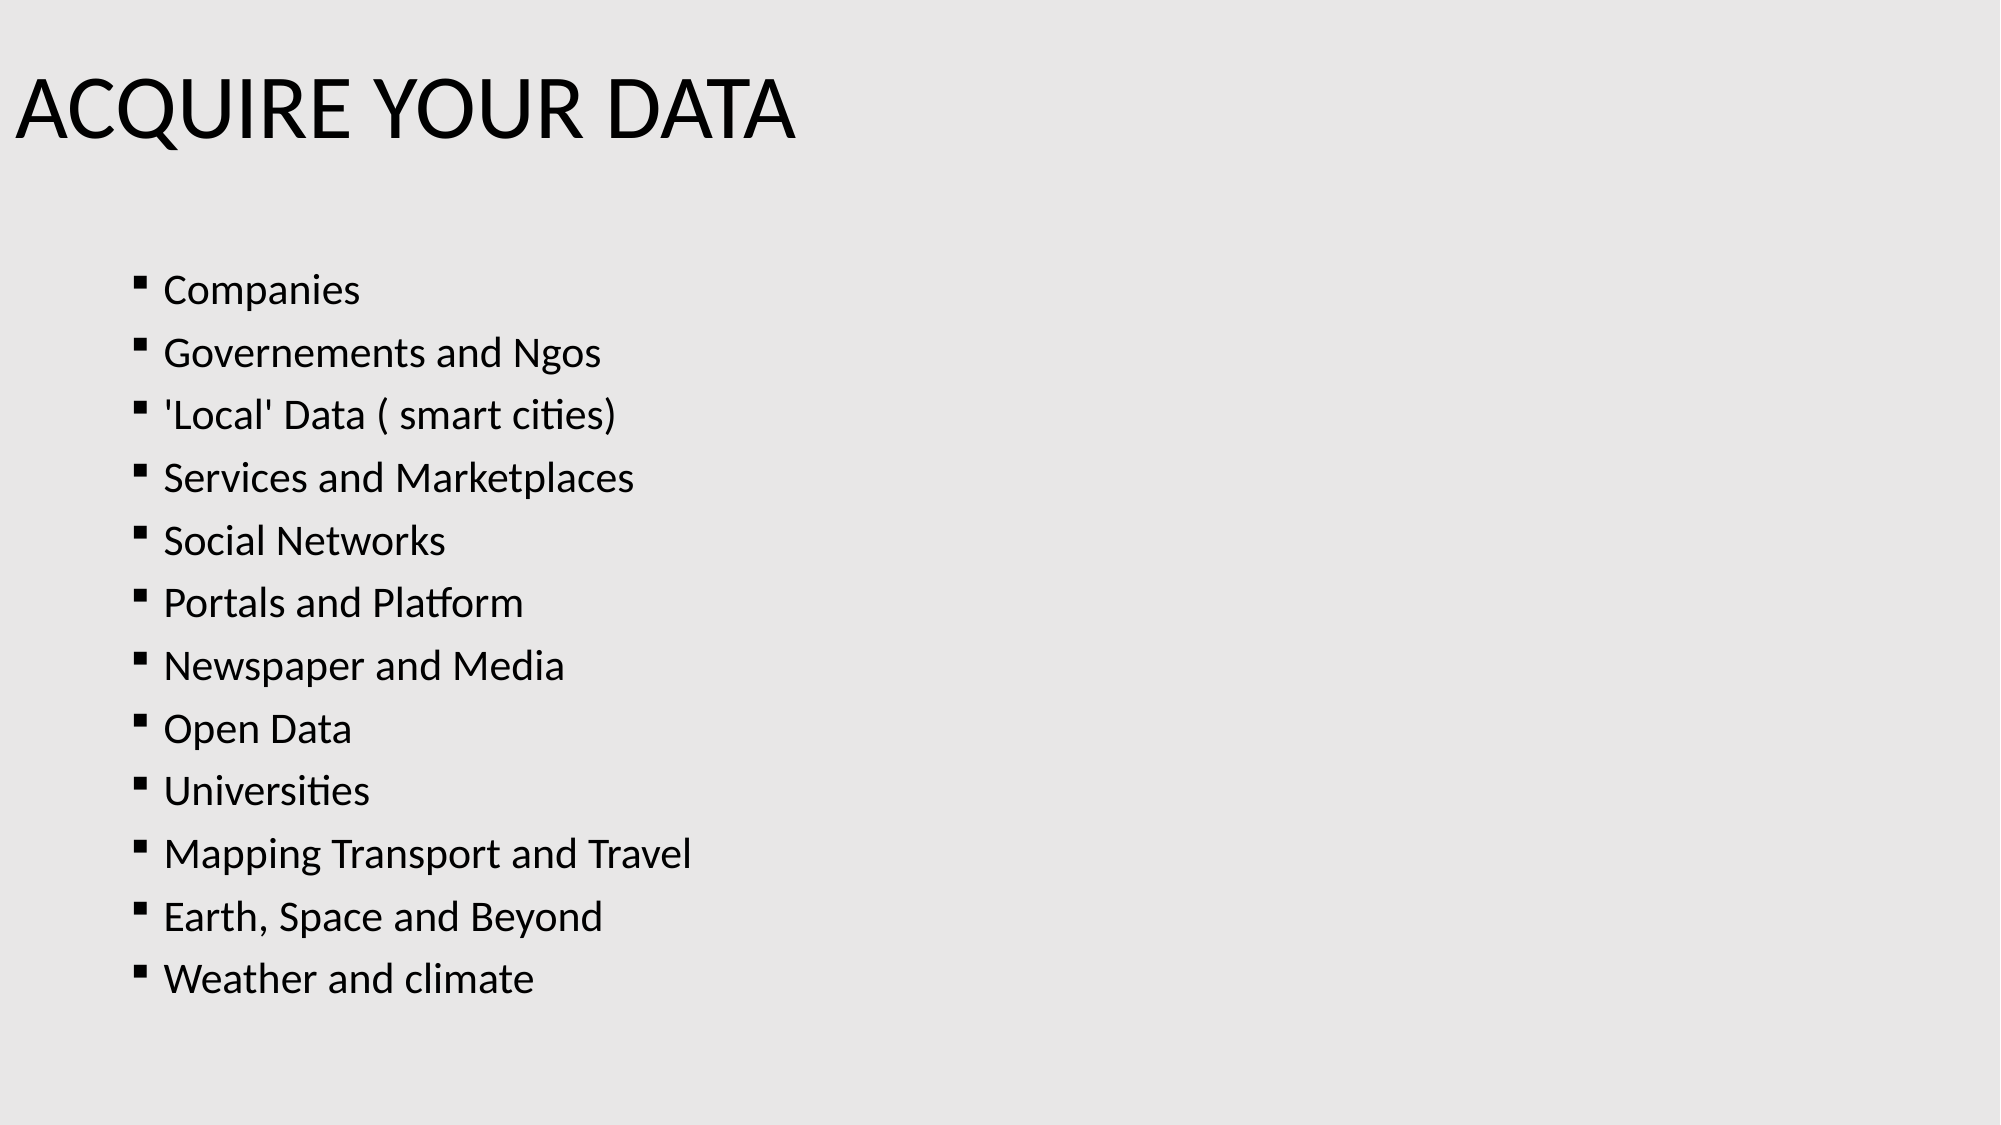

# ACQUIRE YOUR DATA

Companies
Governements and Ngos
'Local' Data ( smart cities)
Services and Marketplaces
Social Networks
Portals and Platform
Newspaper and Media
Open Data
Universities
Mapping Transport and Travel
Earth, Space and Beyond
Weather and climate